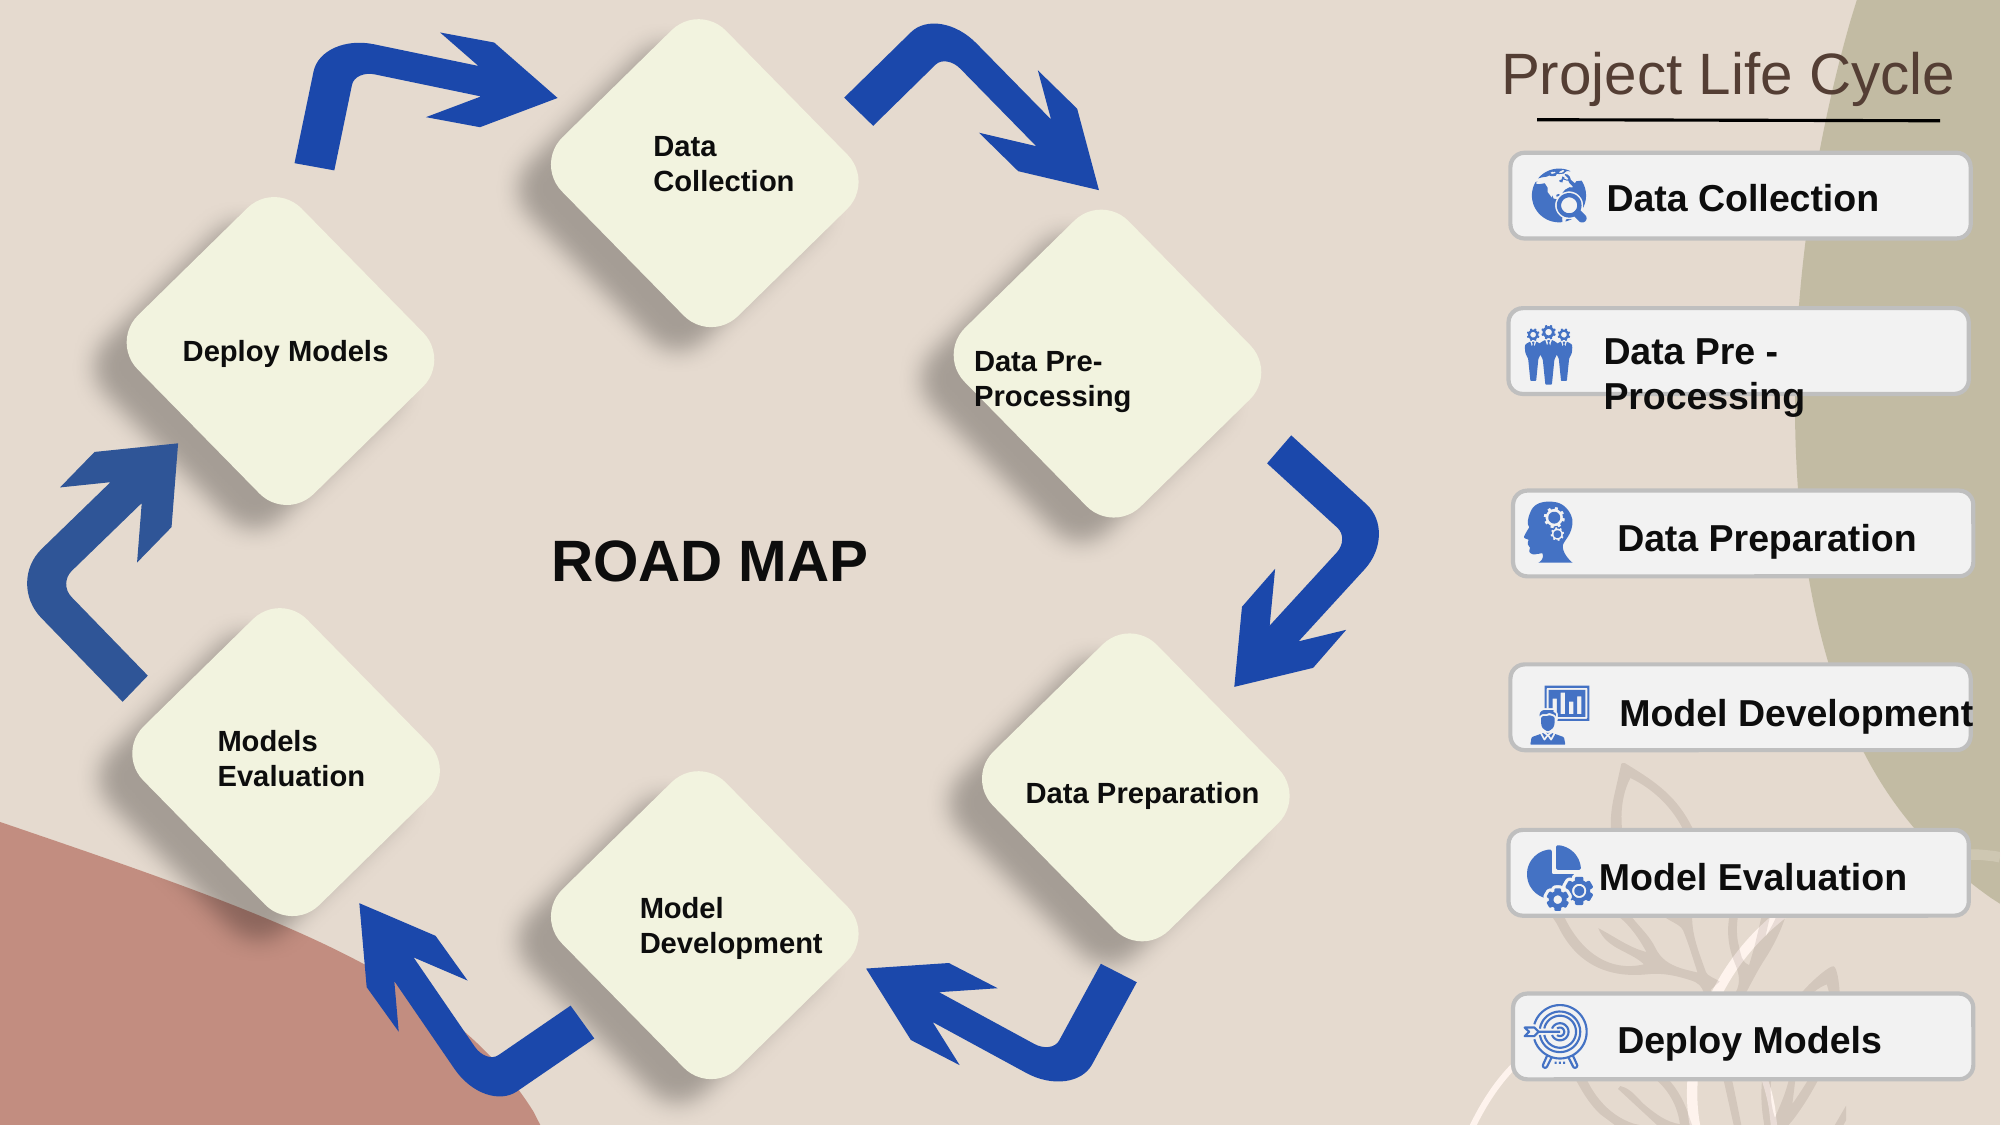

# Project Life Cycle

Data Collection

Data Collection

Data Pre - Processing

Deploy Models

Data Pre-Processing

Data Preparation

ROAD MAP

Model Development

Models Evaluation

Data Preparation

Model Evaluation

Model Development

Deploy Models